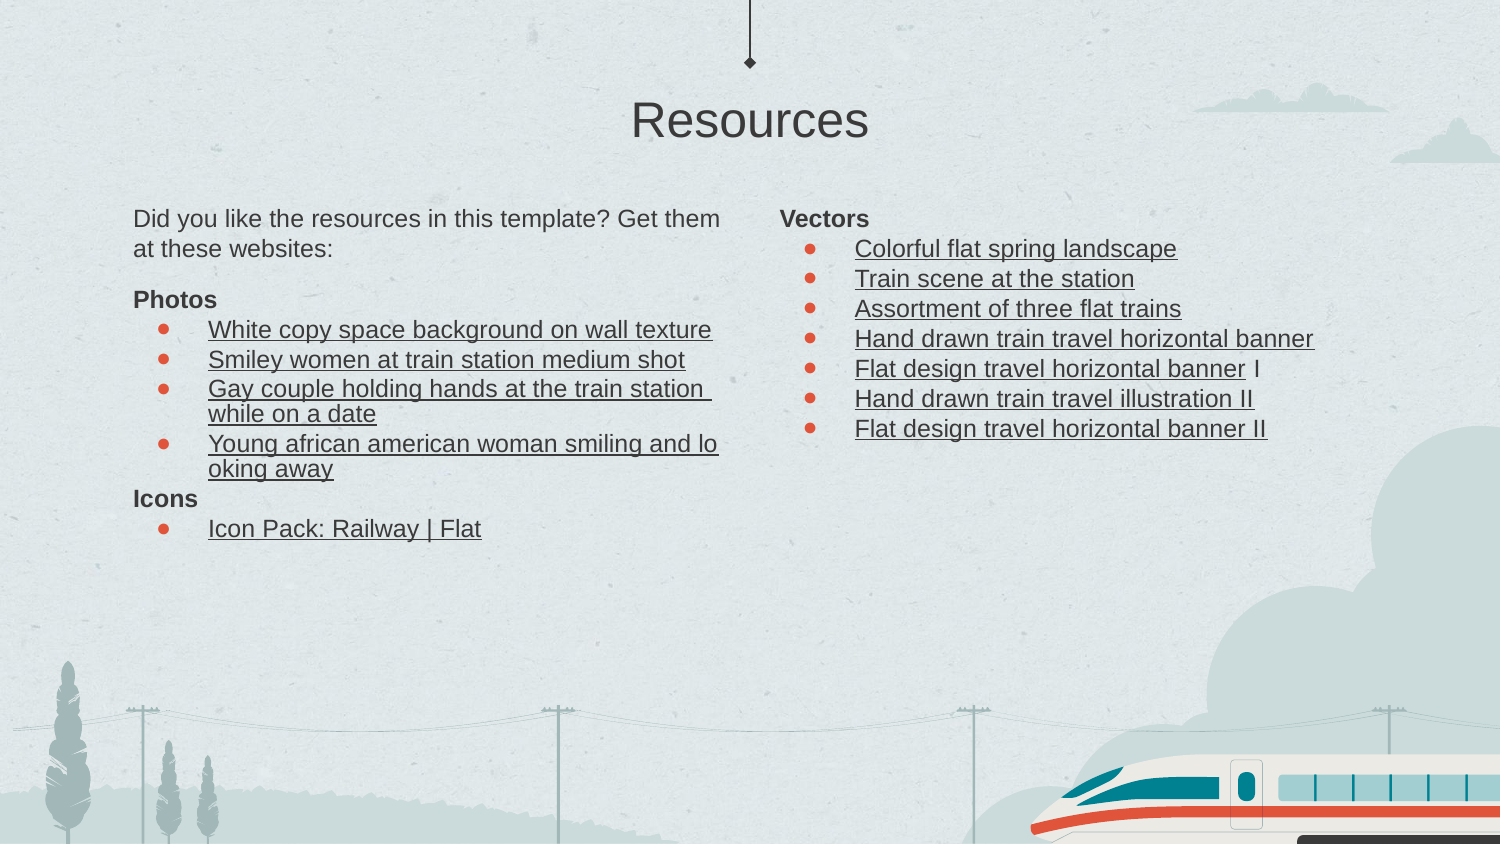

# Resources
Did you like the resources in this template? Get them at these websites:
Photos
White copy space background on wall texture
Smiley women at train station medium shot
Gay couple holding hands at the train station while on a date
Young african american woman smiling and looking away
Icons
Icon Pack: Railway | Flat
Vectors
Colorful flat spring landscape
Train scene at the station
Assortment of three flat trains
Hand drawn train travel horizontal banner
Flat design travel horizontal banner I
Hand drawn train travel illustration II
Flat design travel horizontal banner II